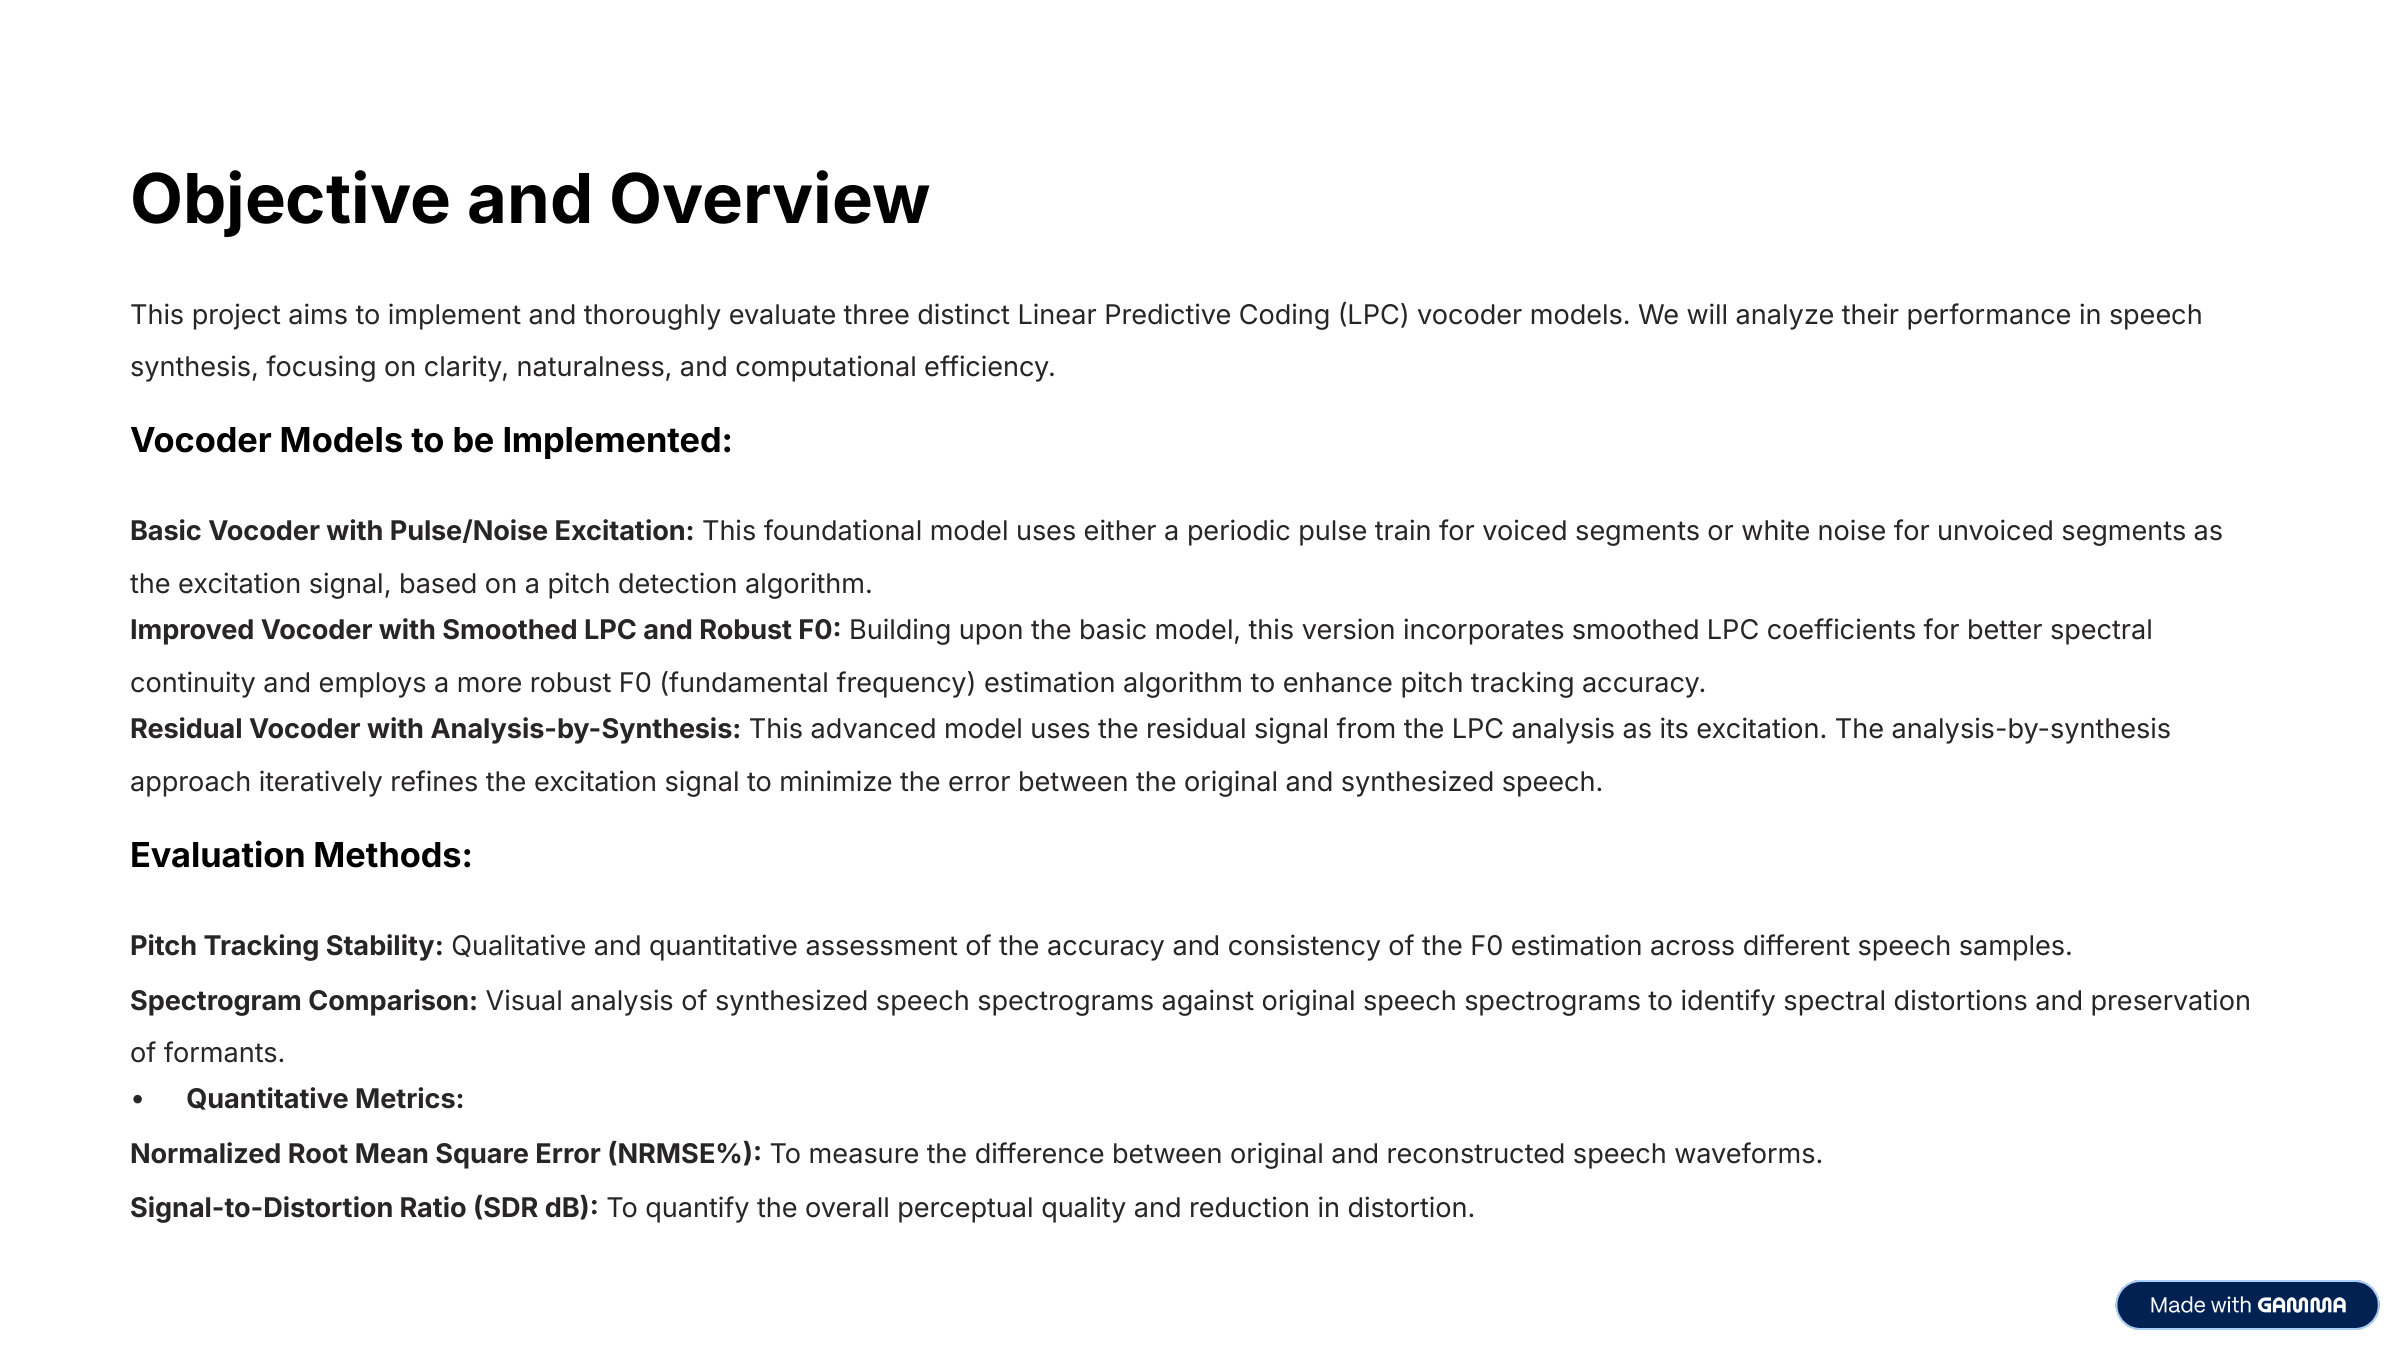

Objective and Overview
This project aims to implement and thoroughly evaluate three distinct Linear Predictive Coding (LPC) vocoder models. We will analyze their performance in speech synthesis, focusing on clarity, naturalness, and computational efficiency.
Vocoder Models to be Implemented:
Basic Vocoder with Pulse/Noise Excitation: This foundational model uses either a periodic pulse train for voiced segments or white noise for unvoiced segments as the excitation signal, based on a pitch detection algorithm.
Improved Vocoder with Smoothed LPC and Robust F0: Building upon the basic model, this version incorporates smoothed LPC coefficients for better spectral continuity and employs a more robust F0 (fundamental frequency) estimation algorithm to enhance pitch tracking accuracy.
Residual Vocoder with Analysis-by-Synthesis: This advanced model uses the residual signal from the LPC analysis as its excitation. The analysis-by-synthesis approach iteratively refines the excitation signal to minimize the error between the original and synthesized speech.
Evaluation Methods:
Pitch Tracking Stability: Qualitative and quantitative assessment of the accuracy and consistency of the F0 estimation across different speech samples.
Spectrogram Comparison: Visual analysis of synthesized speech spectrograms against original speech spectrograms to identify spectral distortions and preservation of formants.
Quantitative Metrics:
Normalized Root Mean Square Error (NRMSE%): To measure the difference between original and reconstructed speech waveforms.
Signal-to-Distortion Ratio (SDR dB): To quantify the overall perceptual quality and reduction in distortion.